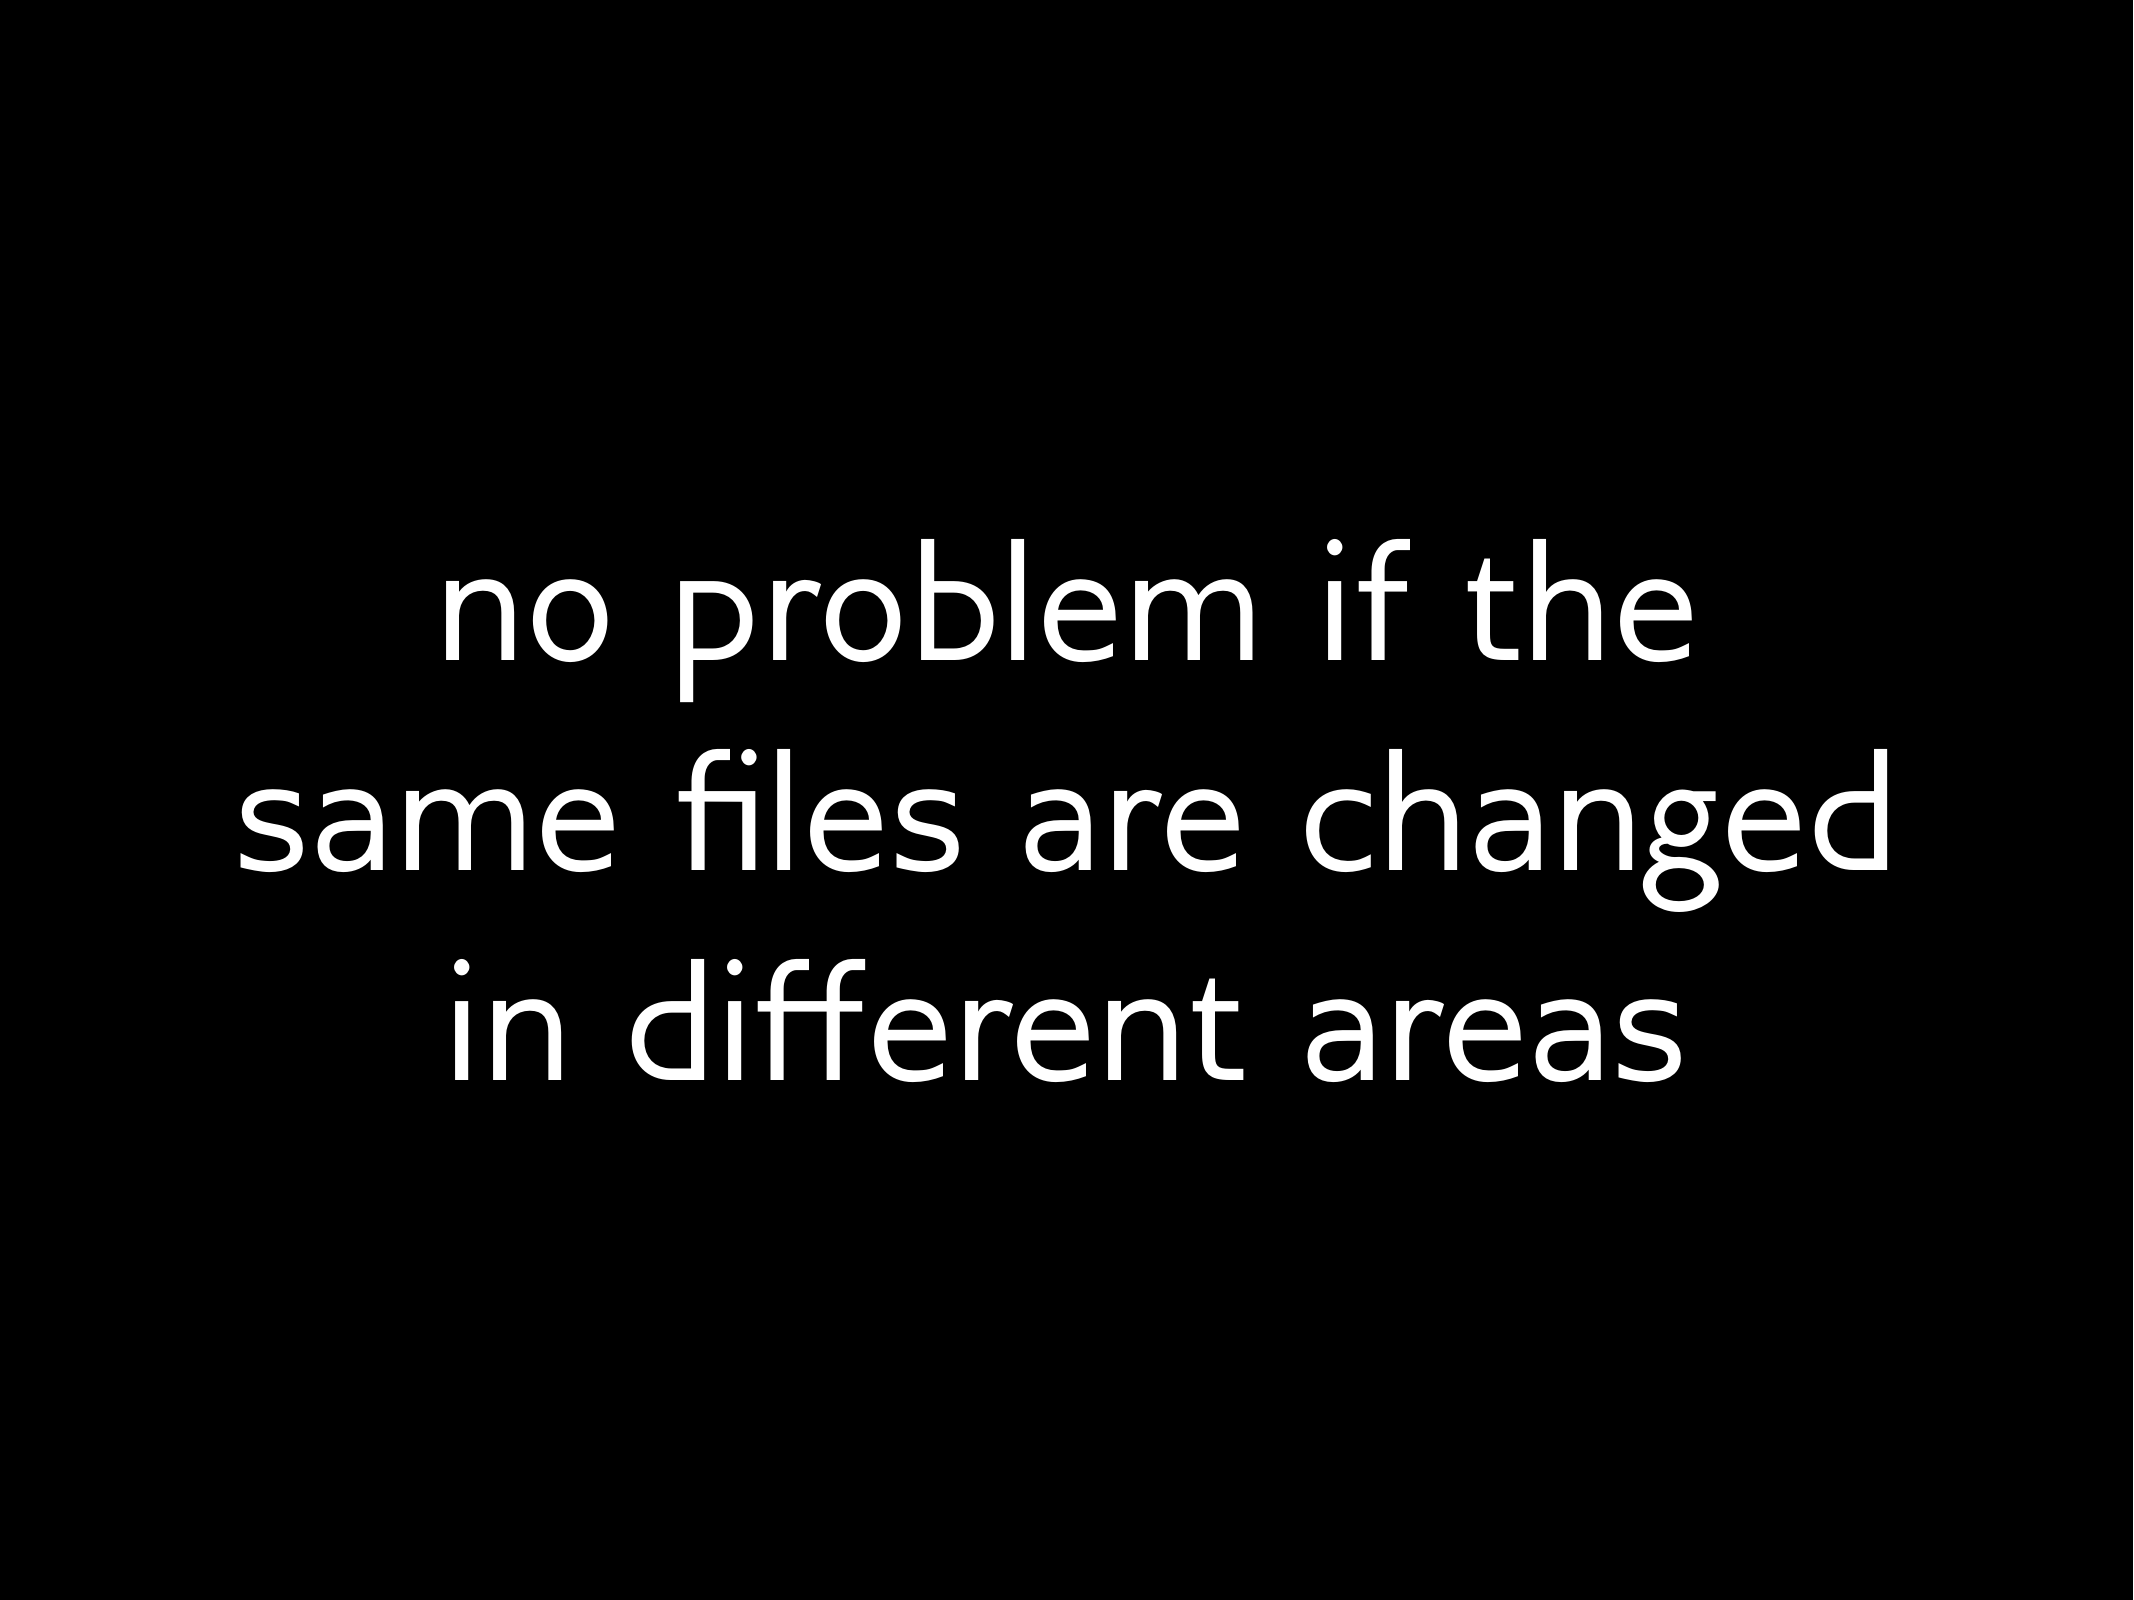

# no problem if the same files are changed in different areas